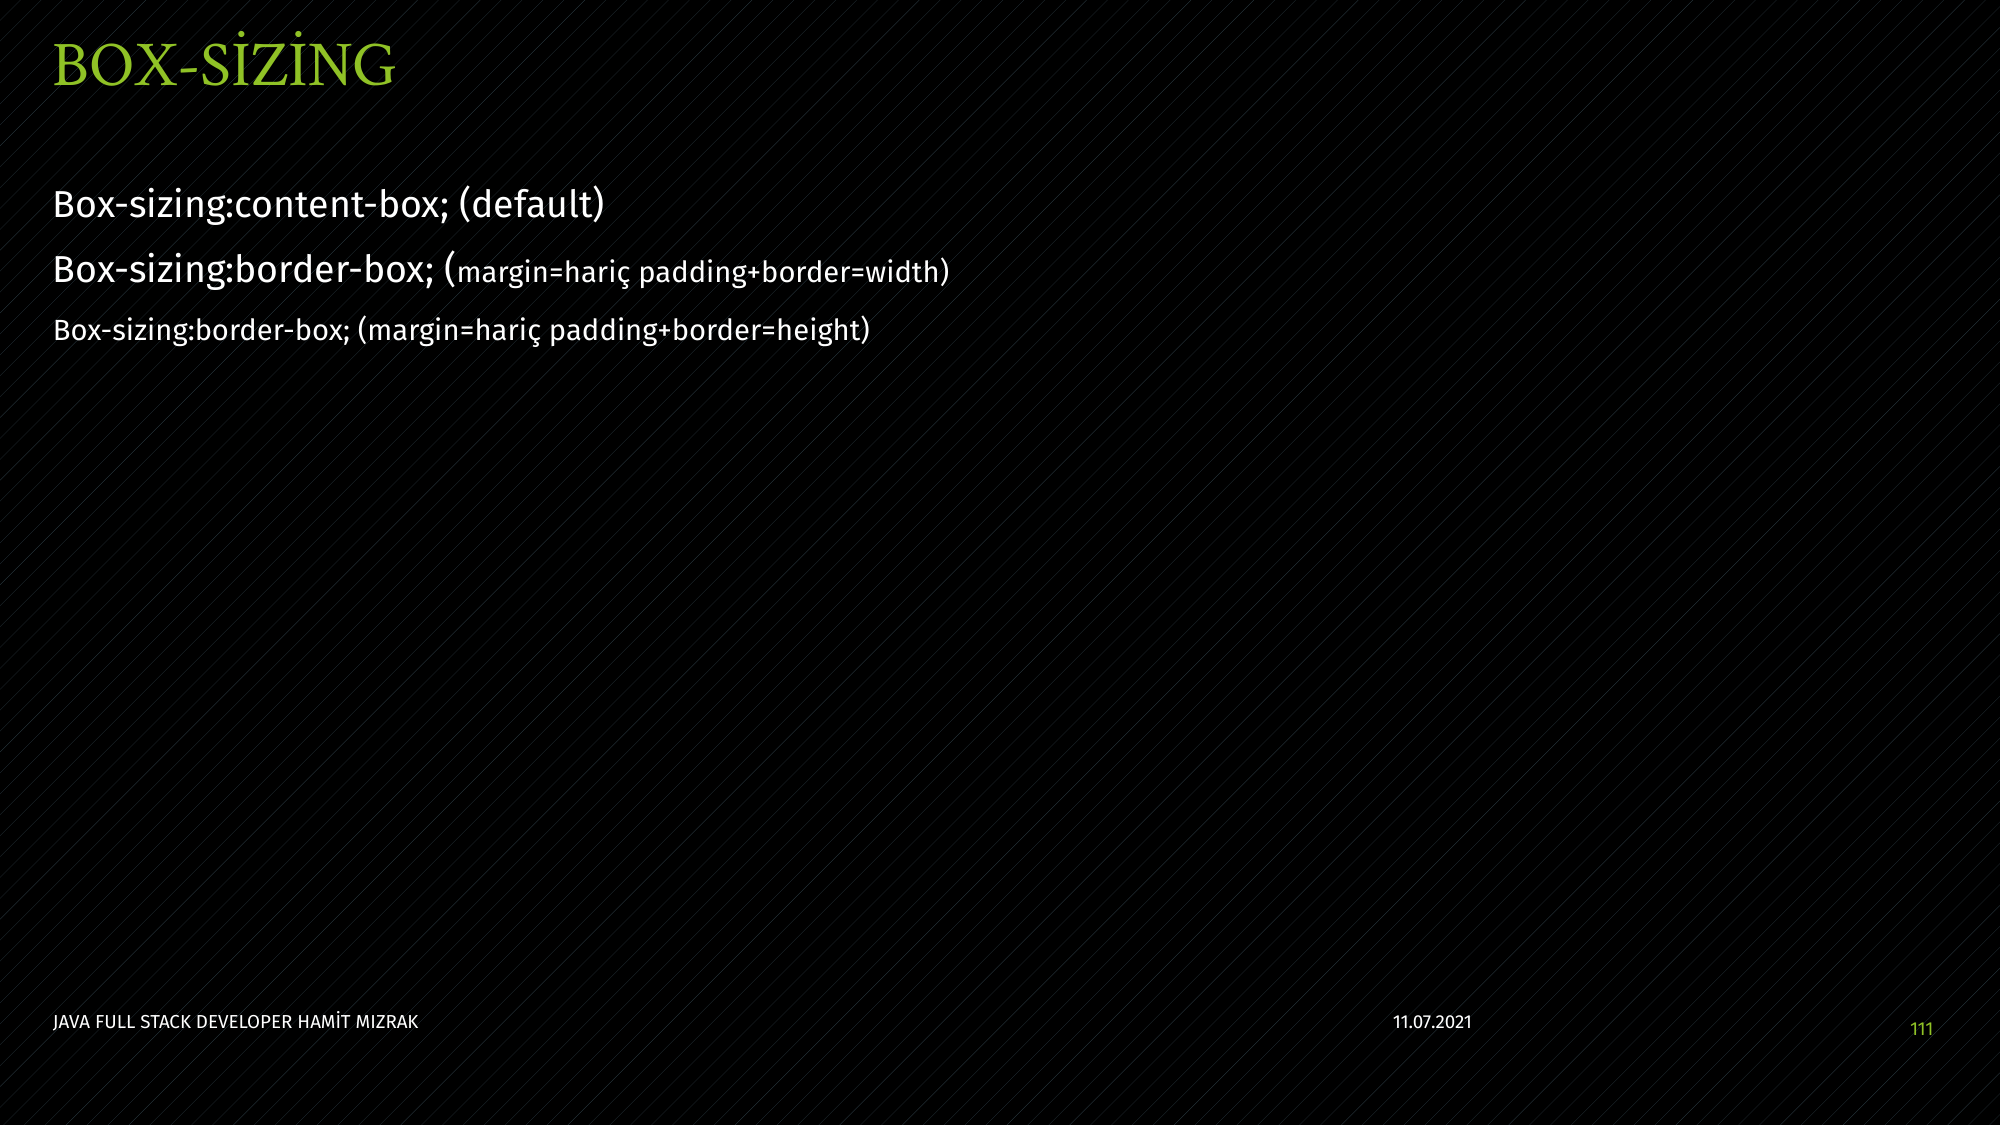

# BOX-SİZİNG

Box-sizing:content-box; (default)
Box-sizing:border-box; (margin=hariç padding+border=width)
Box-sizing:border-box; (margin=hariç padding+border=height)

JAVA FULL STACK DEVELOPER HAMİT MIZRAK
11.07.2021
111